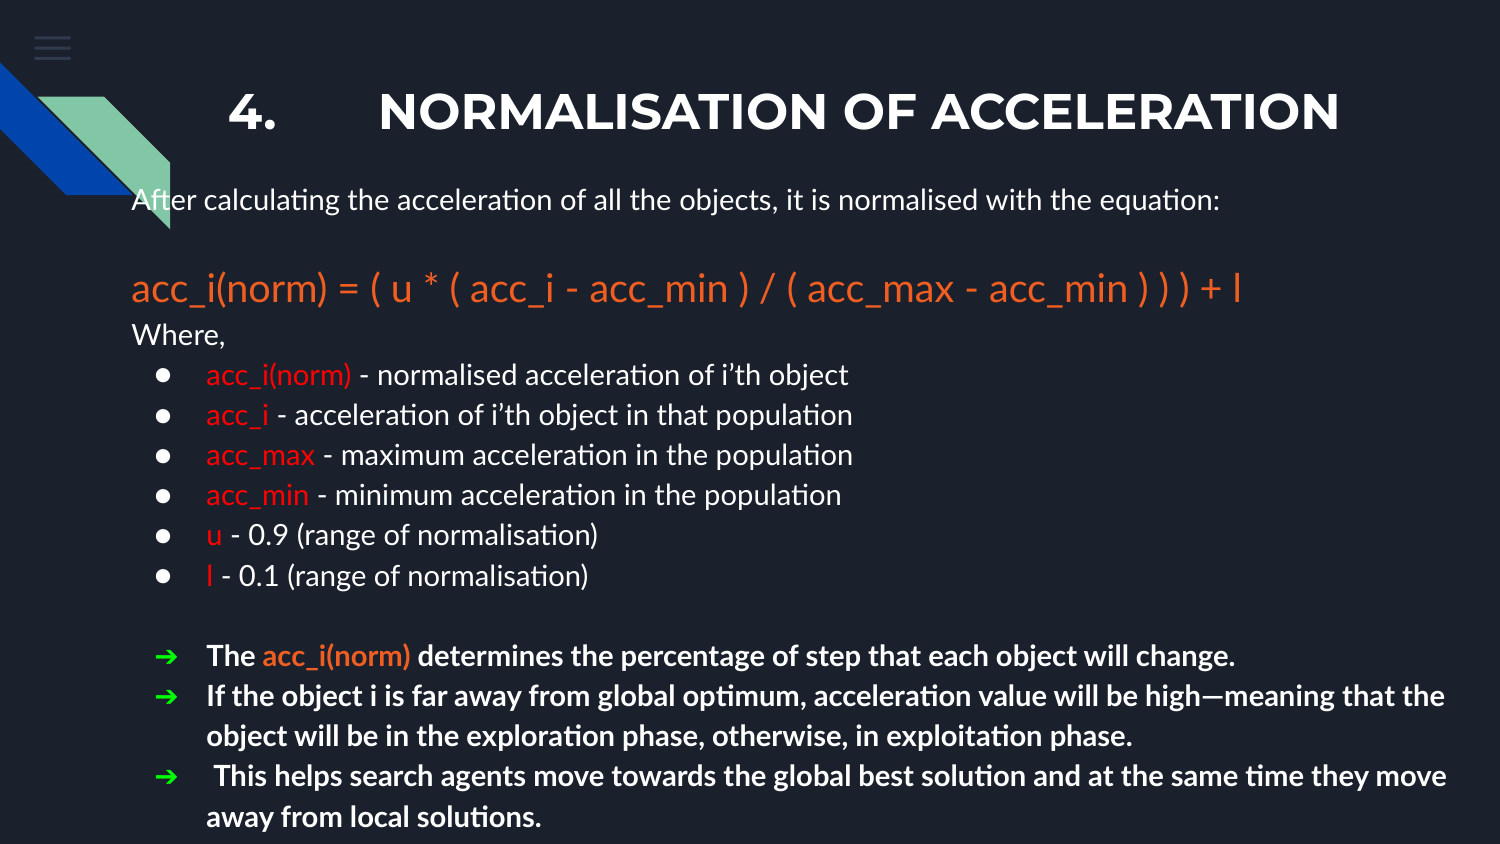

# 4.	NORMALISATION OF ACCELERATION
After calculating the acceleration of all the objects, it is normalised with the equation:

acc_i(norm) = ( u * ( acc_i - acc_min ) / ( acc_max - acc_min ) ) ) + l
Where,
acc_i(norm) - normalised acceleration of i’th object
acc_i - acceleration of i’th object in that population
acc_max - maximum acceleration in the population
acc_min - minimum acceleration in the population
u - 0.9 (range of normalisation)
l - 0.1 (range of normalisation)

The acc_i(norm) determines the percentage of step that each object will change.
If the object i is far away from global optimum, acceleration value will be high—meaning that the object will be in the exploration phase, otherwise, in exploitation phase.
 This helps search agents move towards the global best solution and at the same time they move away from local solutions.